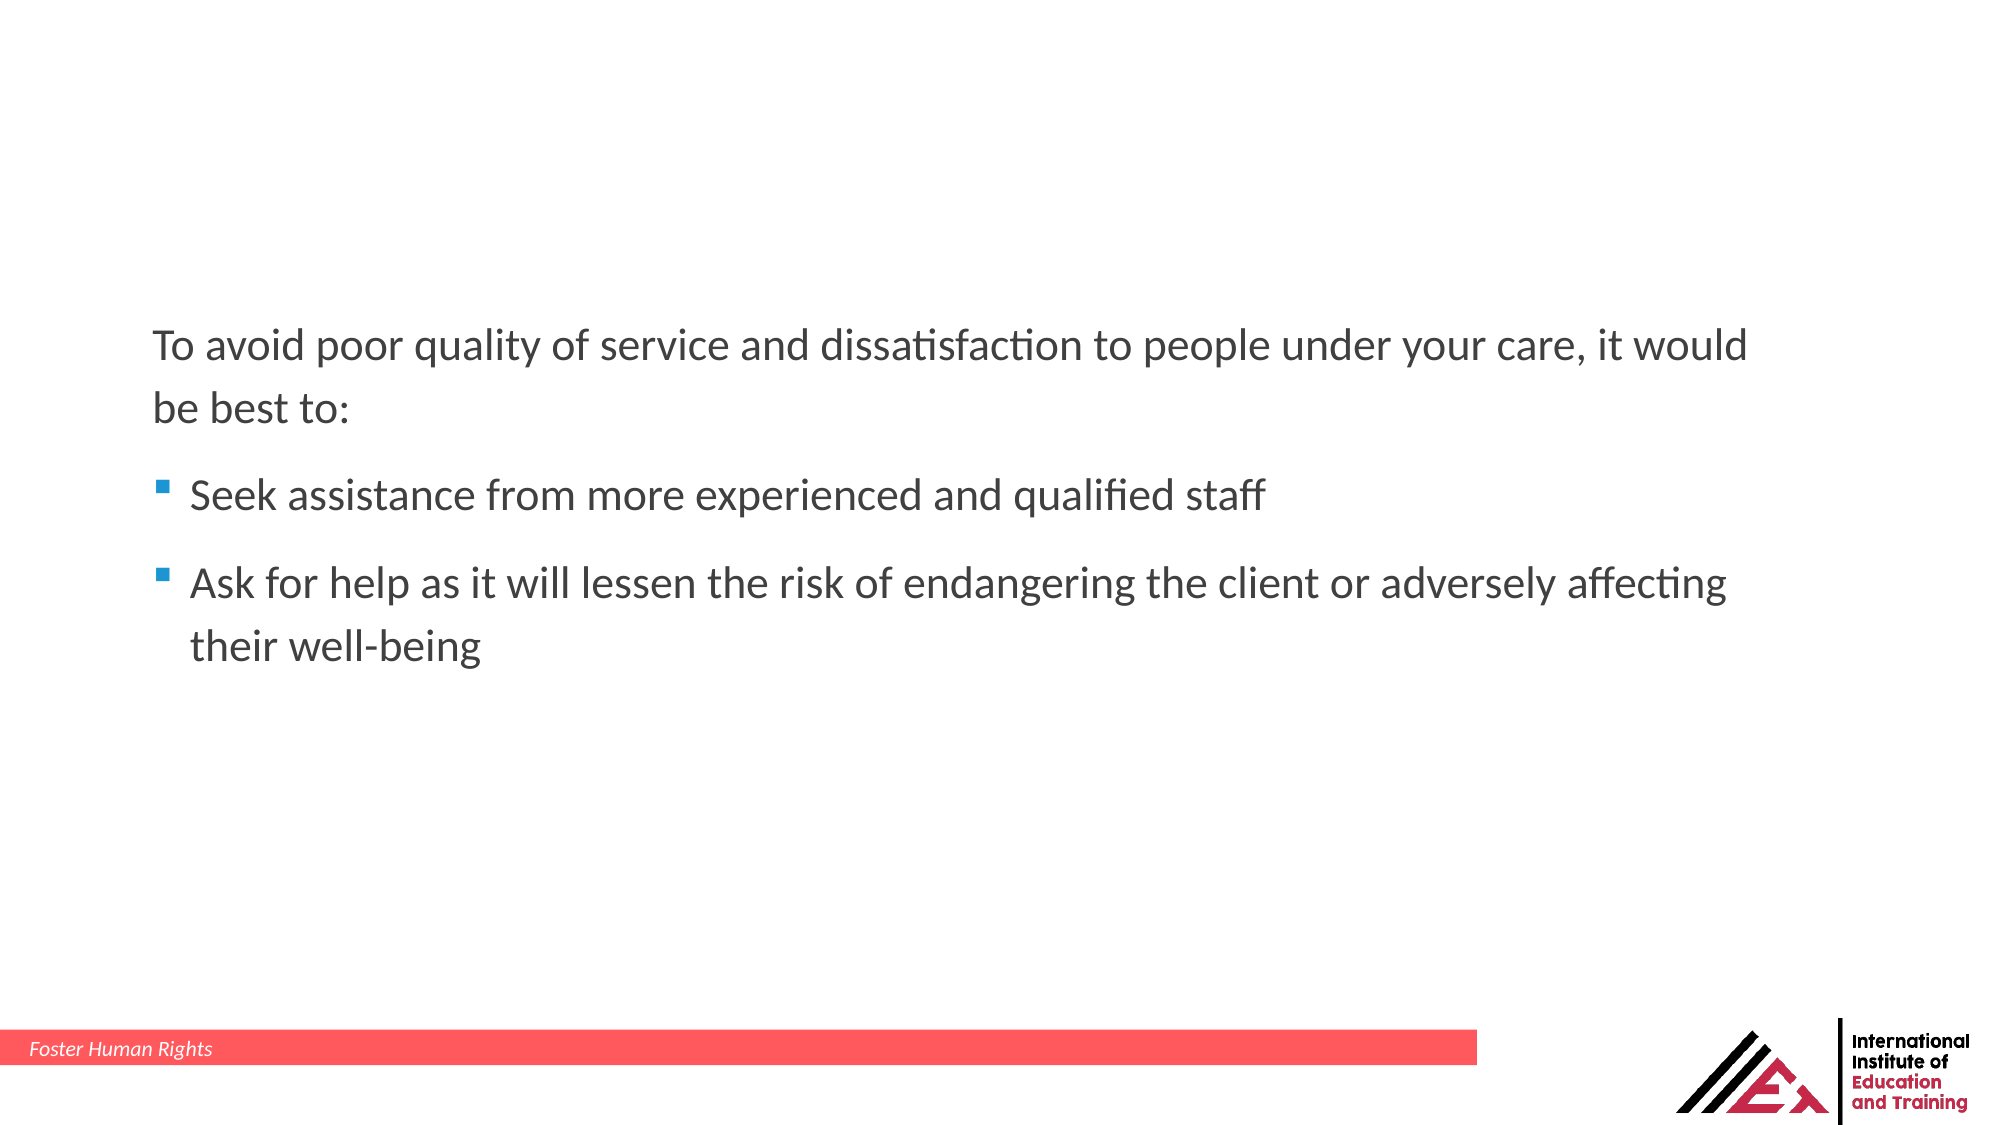

To avoid poor quality of service and dissatisfaction to people under your care, it would be best to:
Seek assistance from more experienced and qualified staff
Ask for help as it will lessen the risk of endangering the client or adversely affecting their well-being
Foster Human Rights